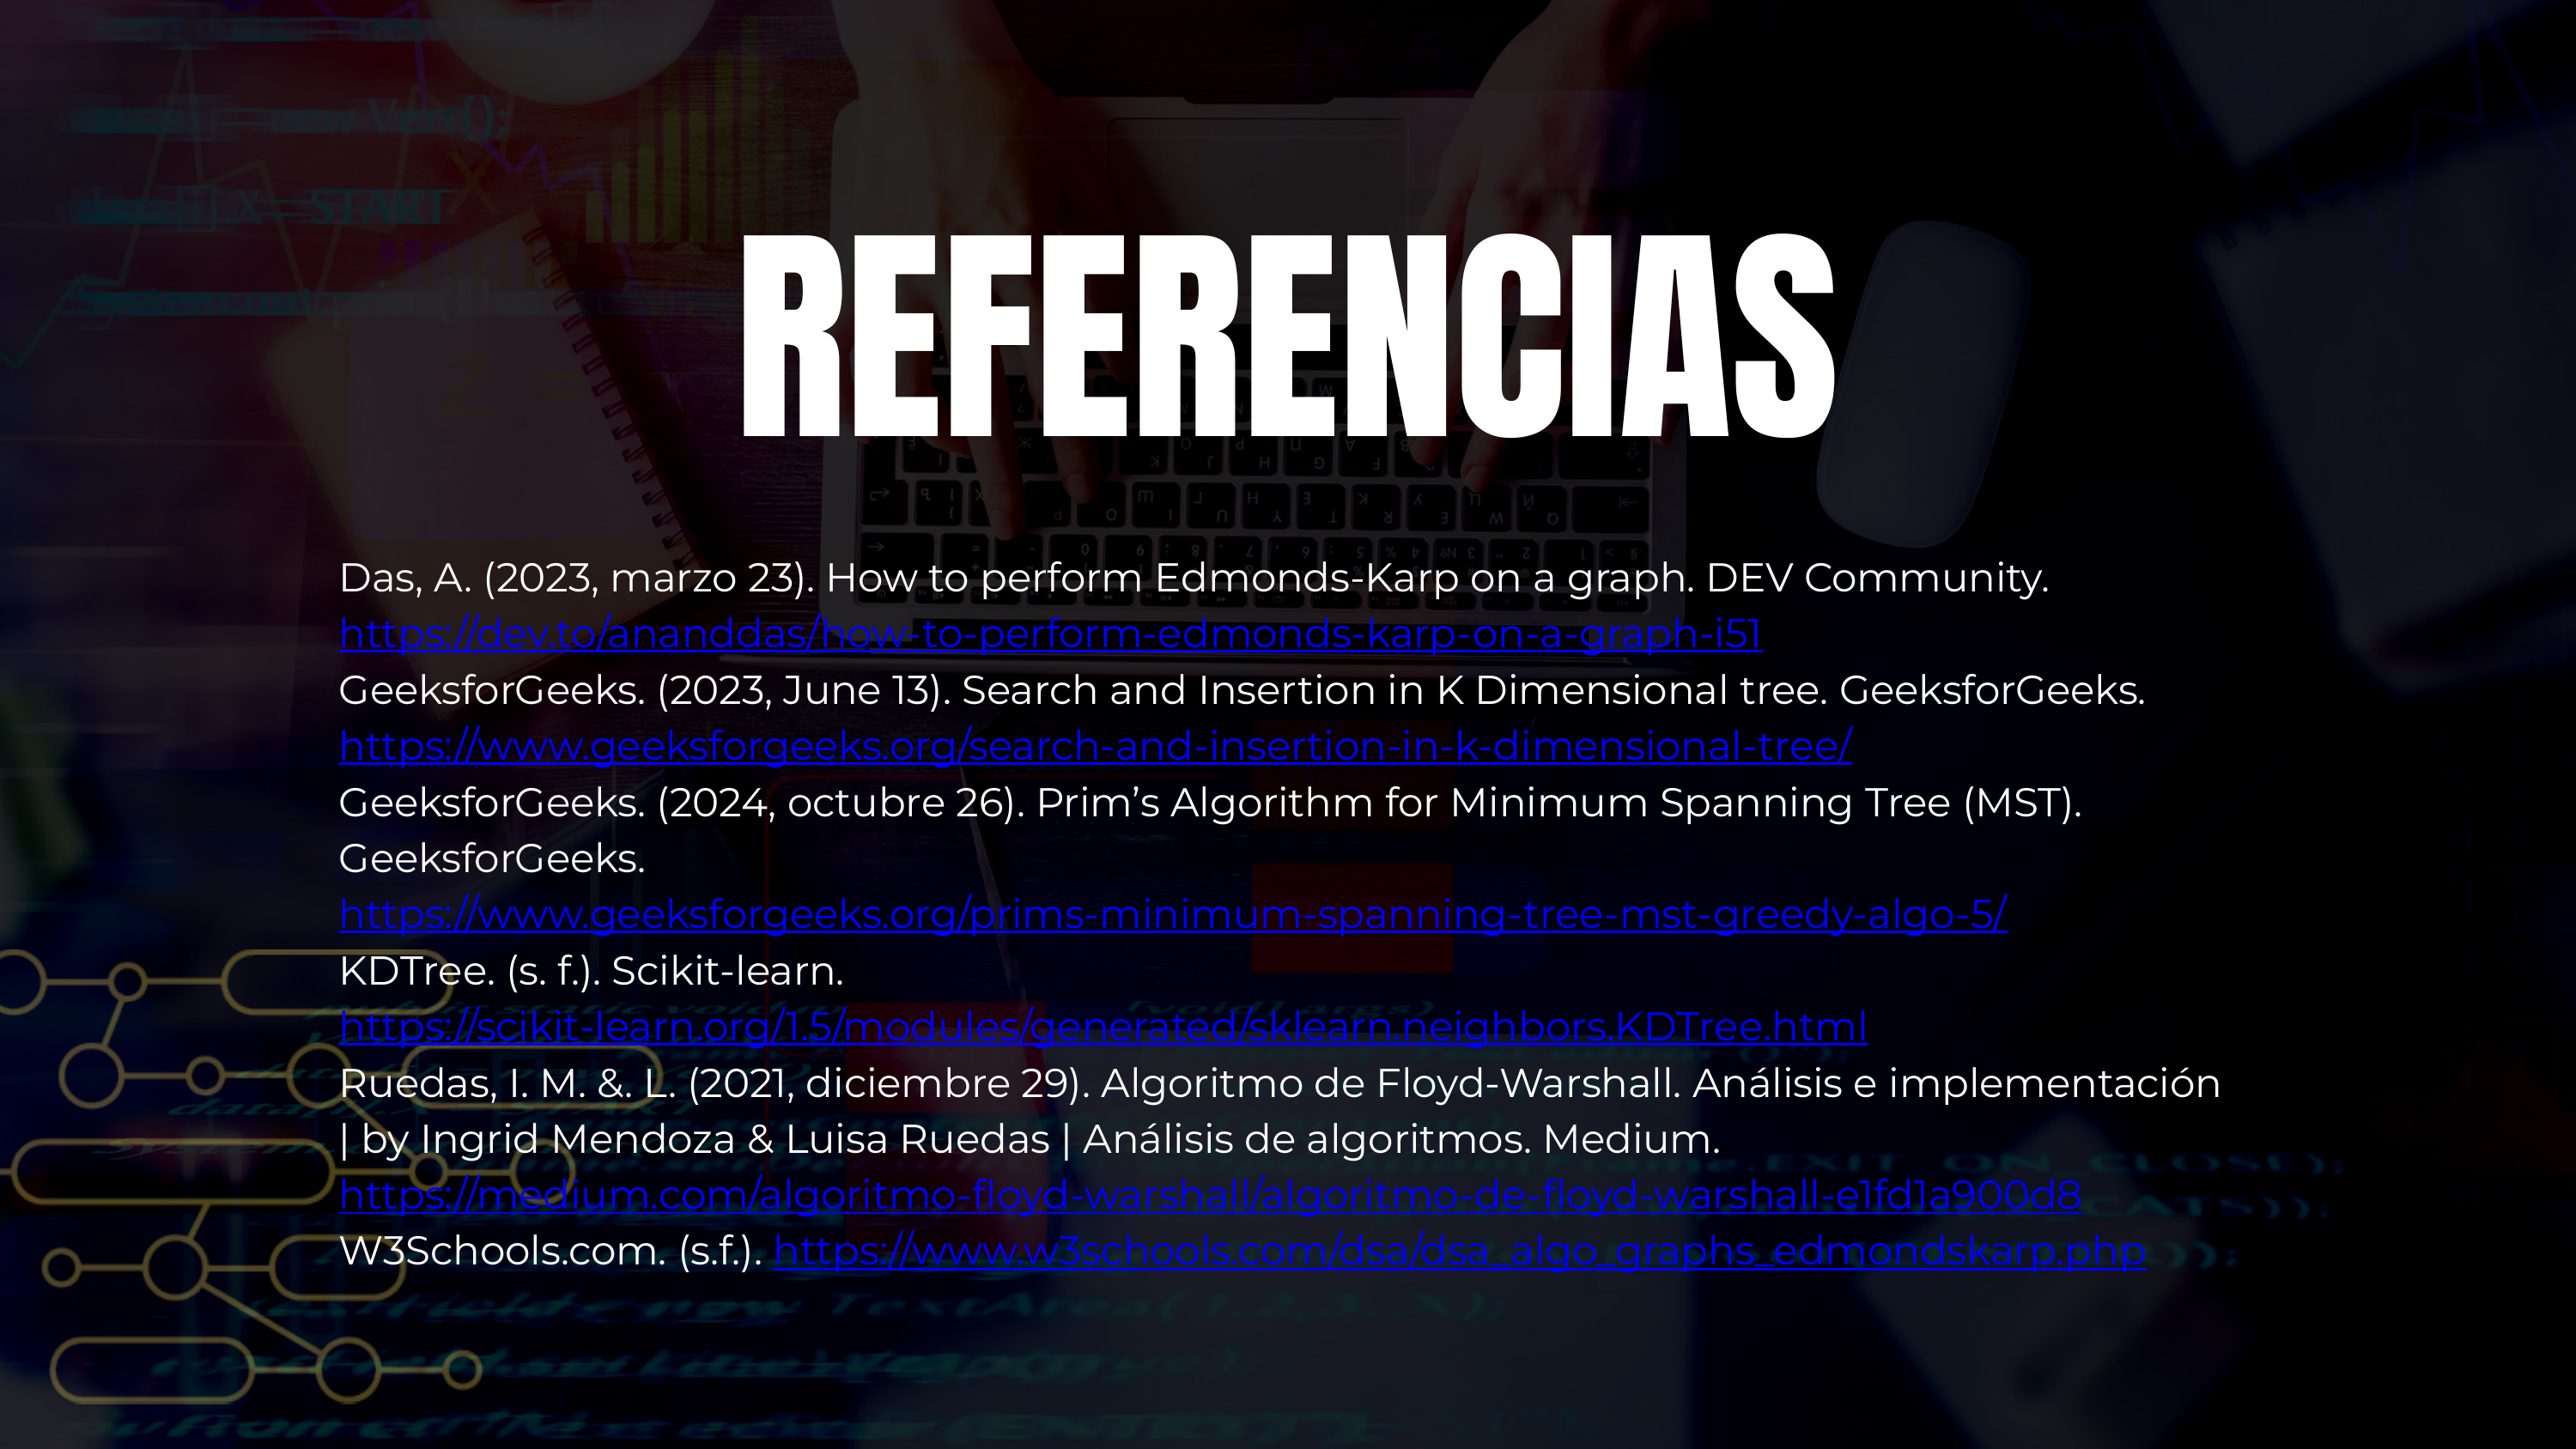

REFERENCIAS
Das, A. (2023, marzo 23). How to perform Edmonds-Karp on a graph. DEV Community. https://dev.to/ananddas/how-to-perform-edmonds-karp-on-a-graph-i51
GeeksforGeeks. (2023, June 13). Search and Insertion in K Dimensional tree. GeeksforGeeks. https://www.geeksforgeeks.org/search-and-insertion-in-k-dimensional-tree/
GeeksforGeeks. (2024, octubre 26). Prim’s Algorithm for Minimum Spanning Tree (MST). GeeksforGeeks. https://www.geeksforgeeks.org/prims-minimum-spanning-tree-mst-greedy-algo-5/
KDTree. (s. f.). Scikit-learn. https://scikit-learn.org/1.5/modules/generated/sklearn.neighbors.KDTree.html
Ruedas, I. M. &. L. (2021, diciembre 29). Algoritmo de Floyd-Warshall. Análisis e implementación | by Ingrid Mendoza & Luisa Ruedas | Análisis de algoritmos. Medium. https://medium.com/algoritmo-floyd-warshall/algoritmo-de-floyd-warshall-e1fd1a900d8
W3Schools.com. (s.f.). https://www.w3schools.com/dsa/dsa_algo_graphs_edmondskarp.php